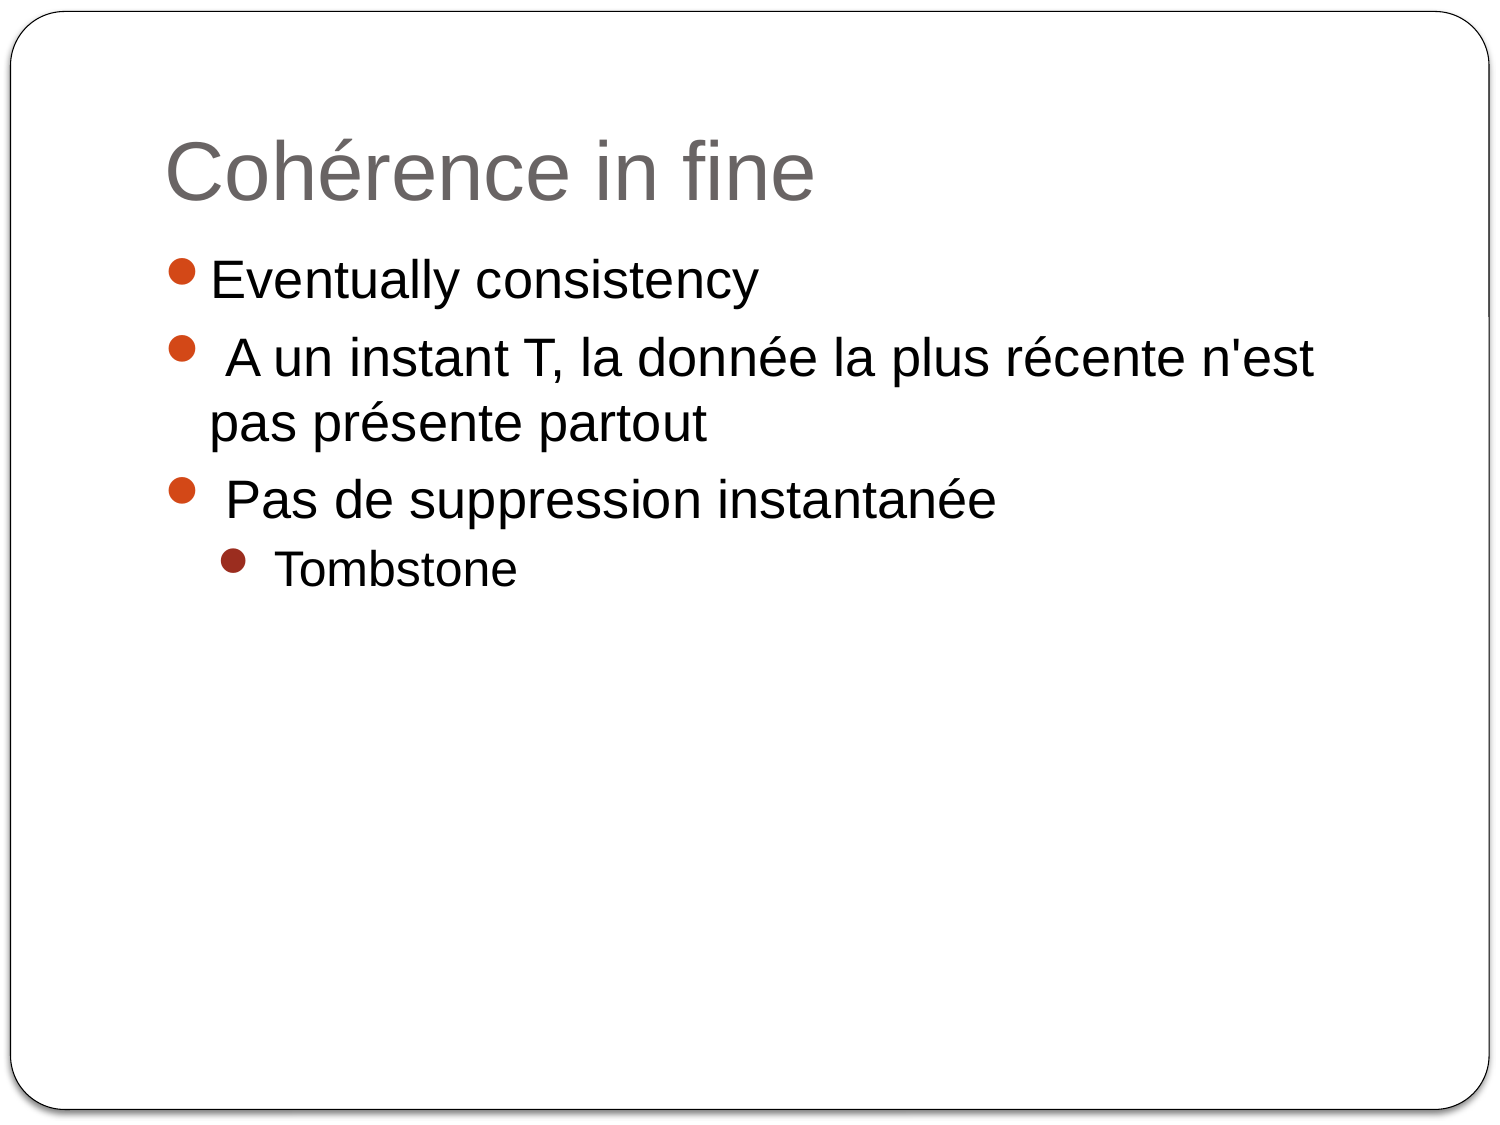

# Cohérence in fine
Eventually consistency
 A un instant T, la donnée la plus récente n'est pas présente partout
 Pas de suppression instantanée
 Tombstone